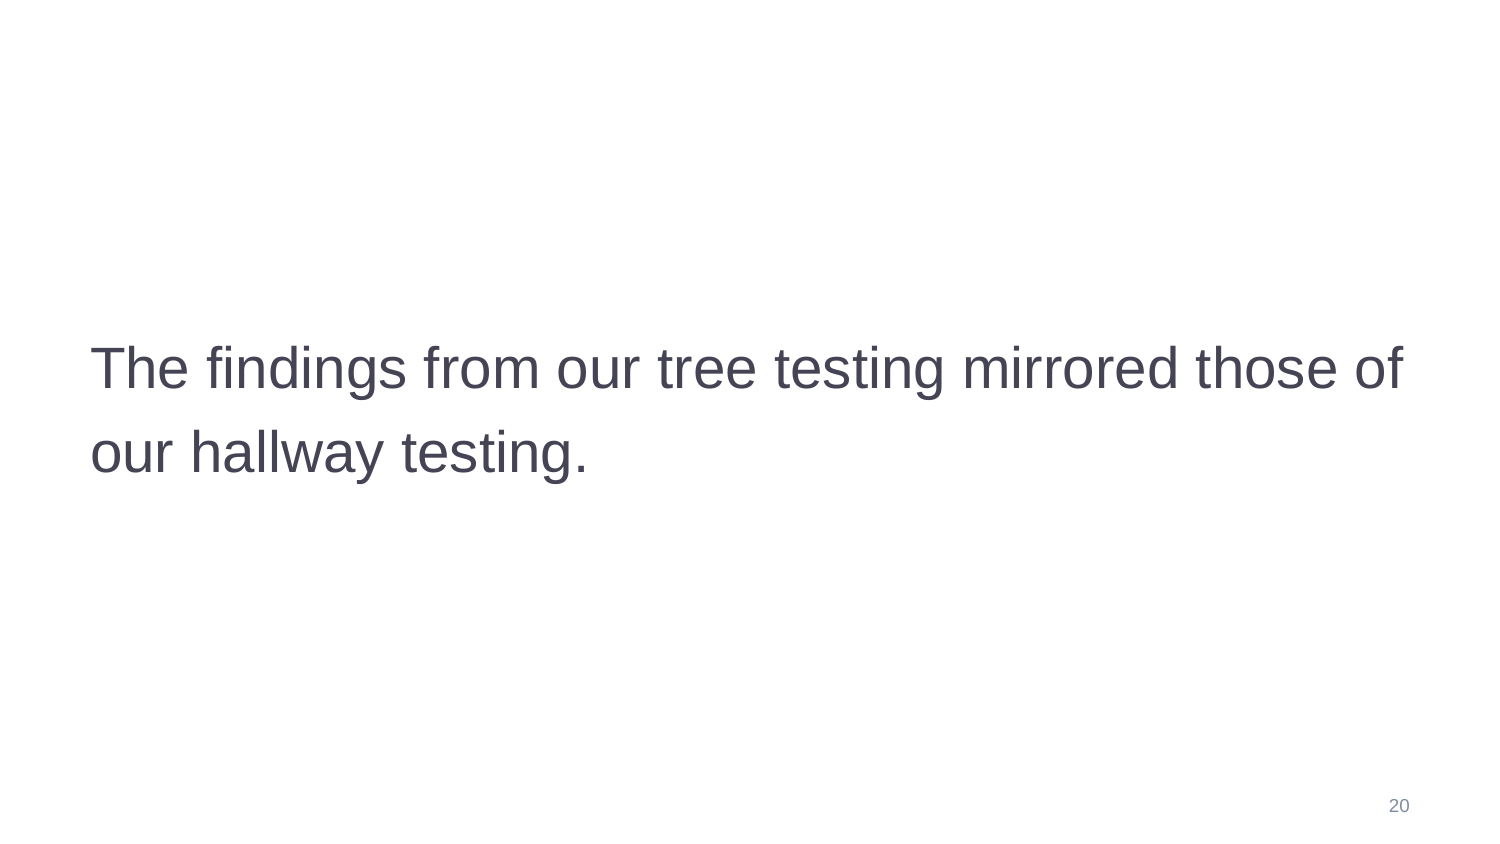

The findings from our tree testing mirrored those of our hallway testing.
20